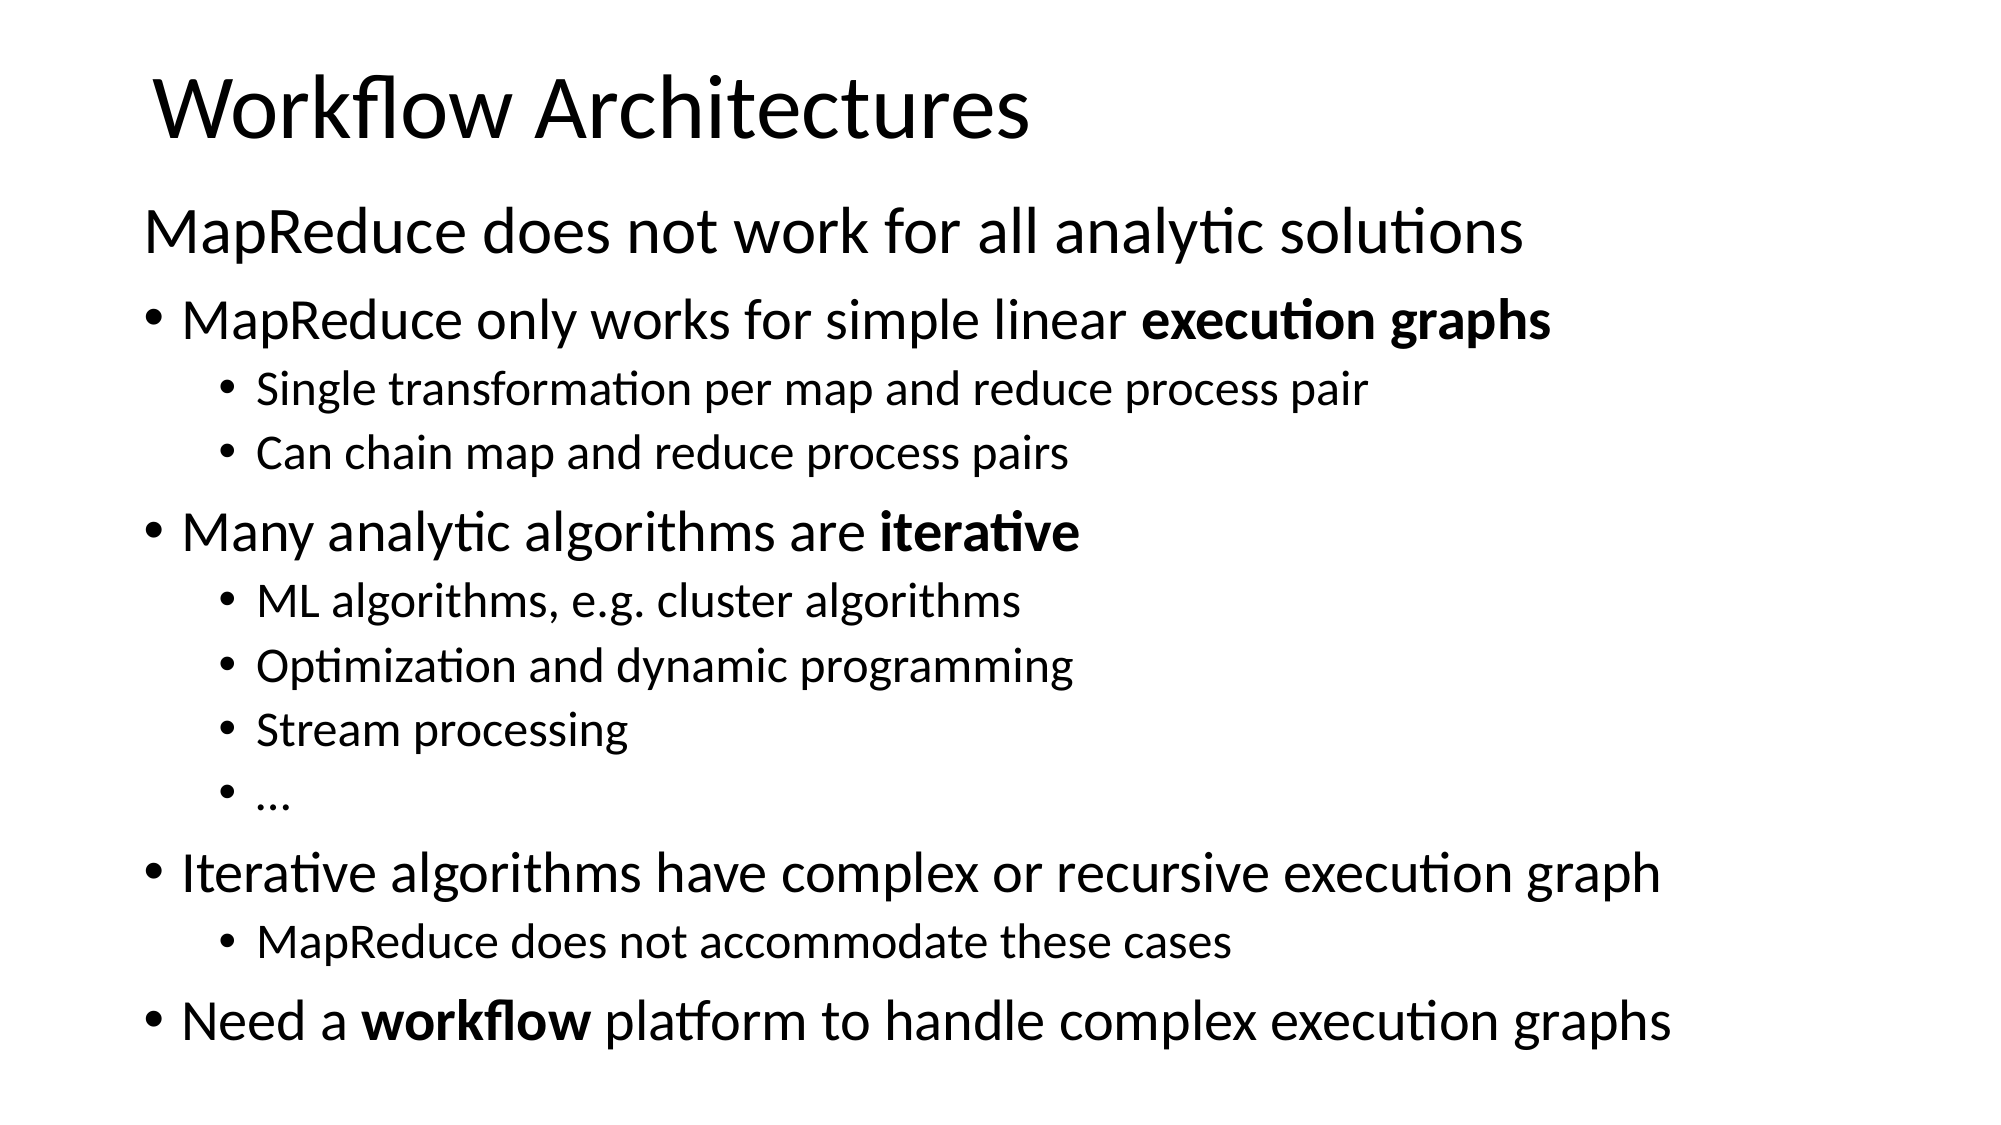

Workflow Architectures
MapReduce does not work for all analytic solutions
MapReduce only works for simple linear execution graphs
Single transformation per map and reduce process pair
Can chain map and reduce process pairs
Many analytic algorithms are iterative
ML algorithms, e.g. cluster algorithms
Optimization and dynamic programming
Stream processing
…
Iterative algorithms have complex or recursive execution graph
MapReduce does not accommodate these cases
Need a workflow platform to handle complex execution graphs